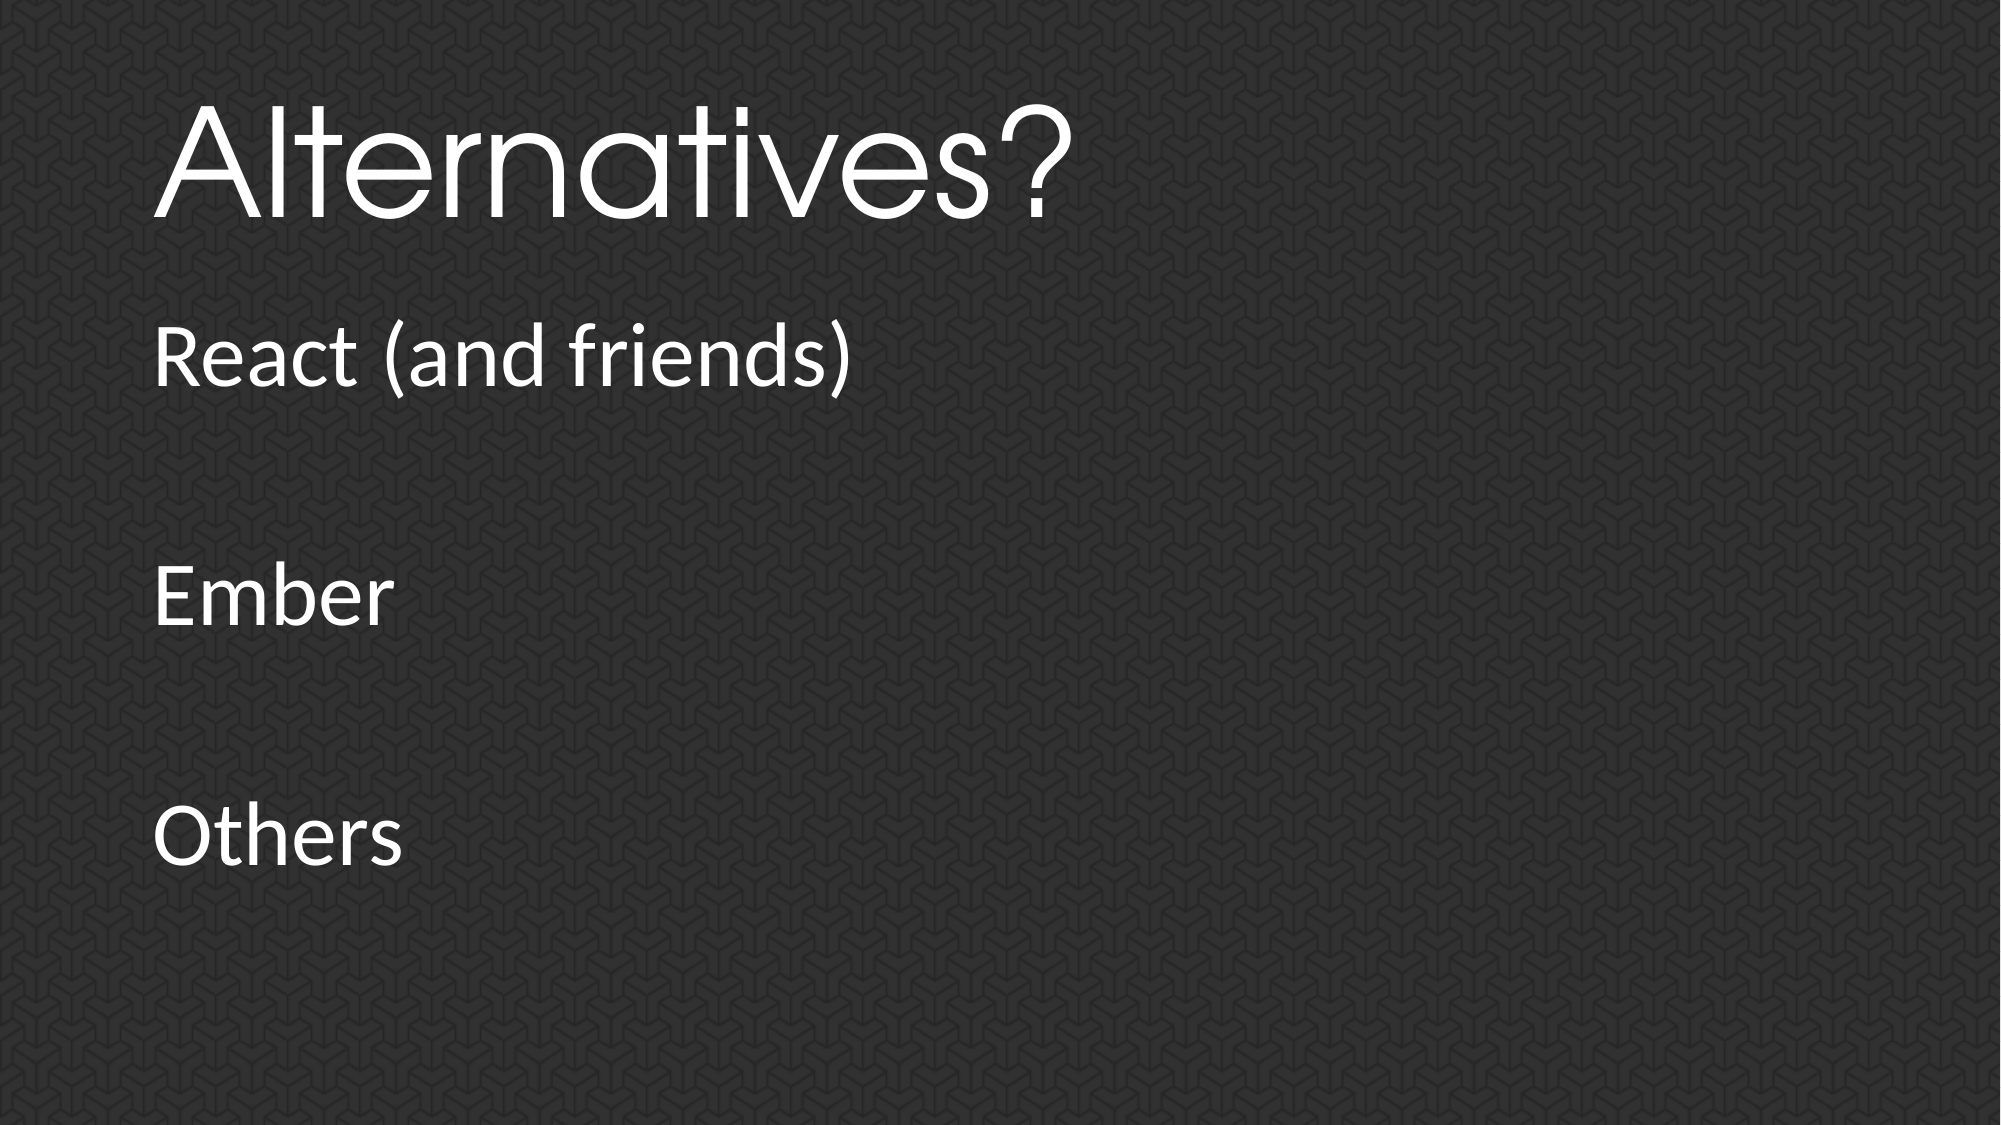

# Alternatives?
React (and friends)

Ember

Others